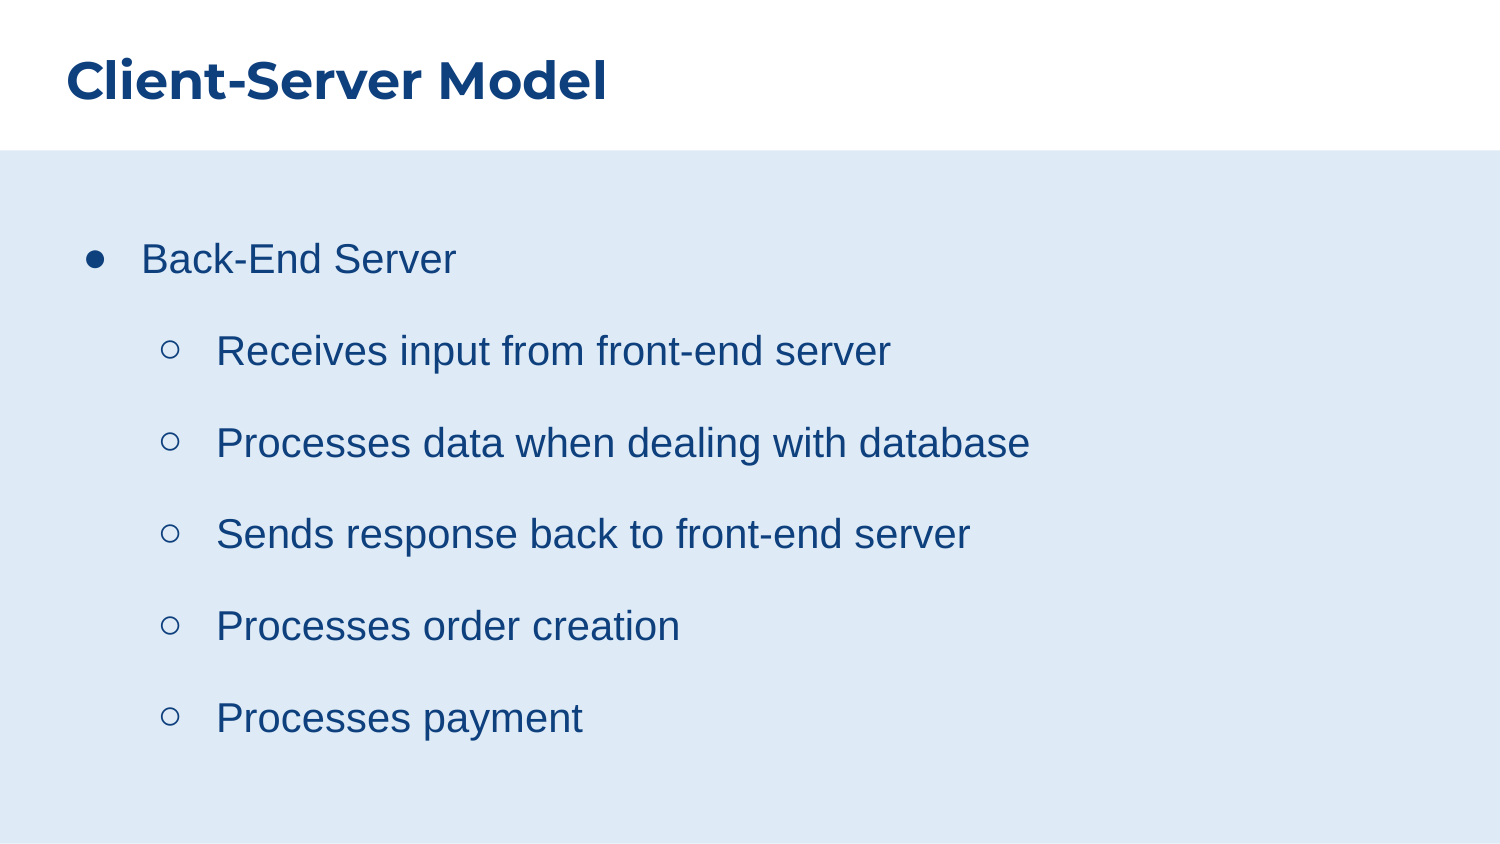

# Client-Server Model
Back-End Server
Receives input from front-end server
Processes data when dealing with database
Sends response back to front-end server
Processes order creation
Processes payment